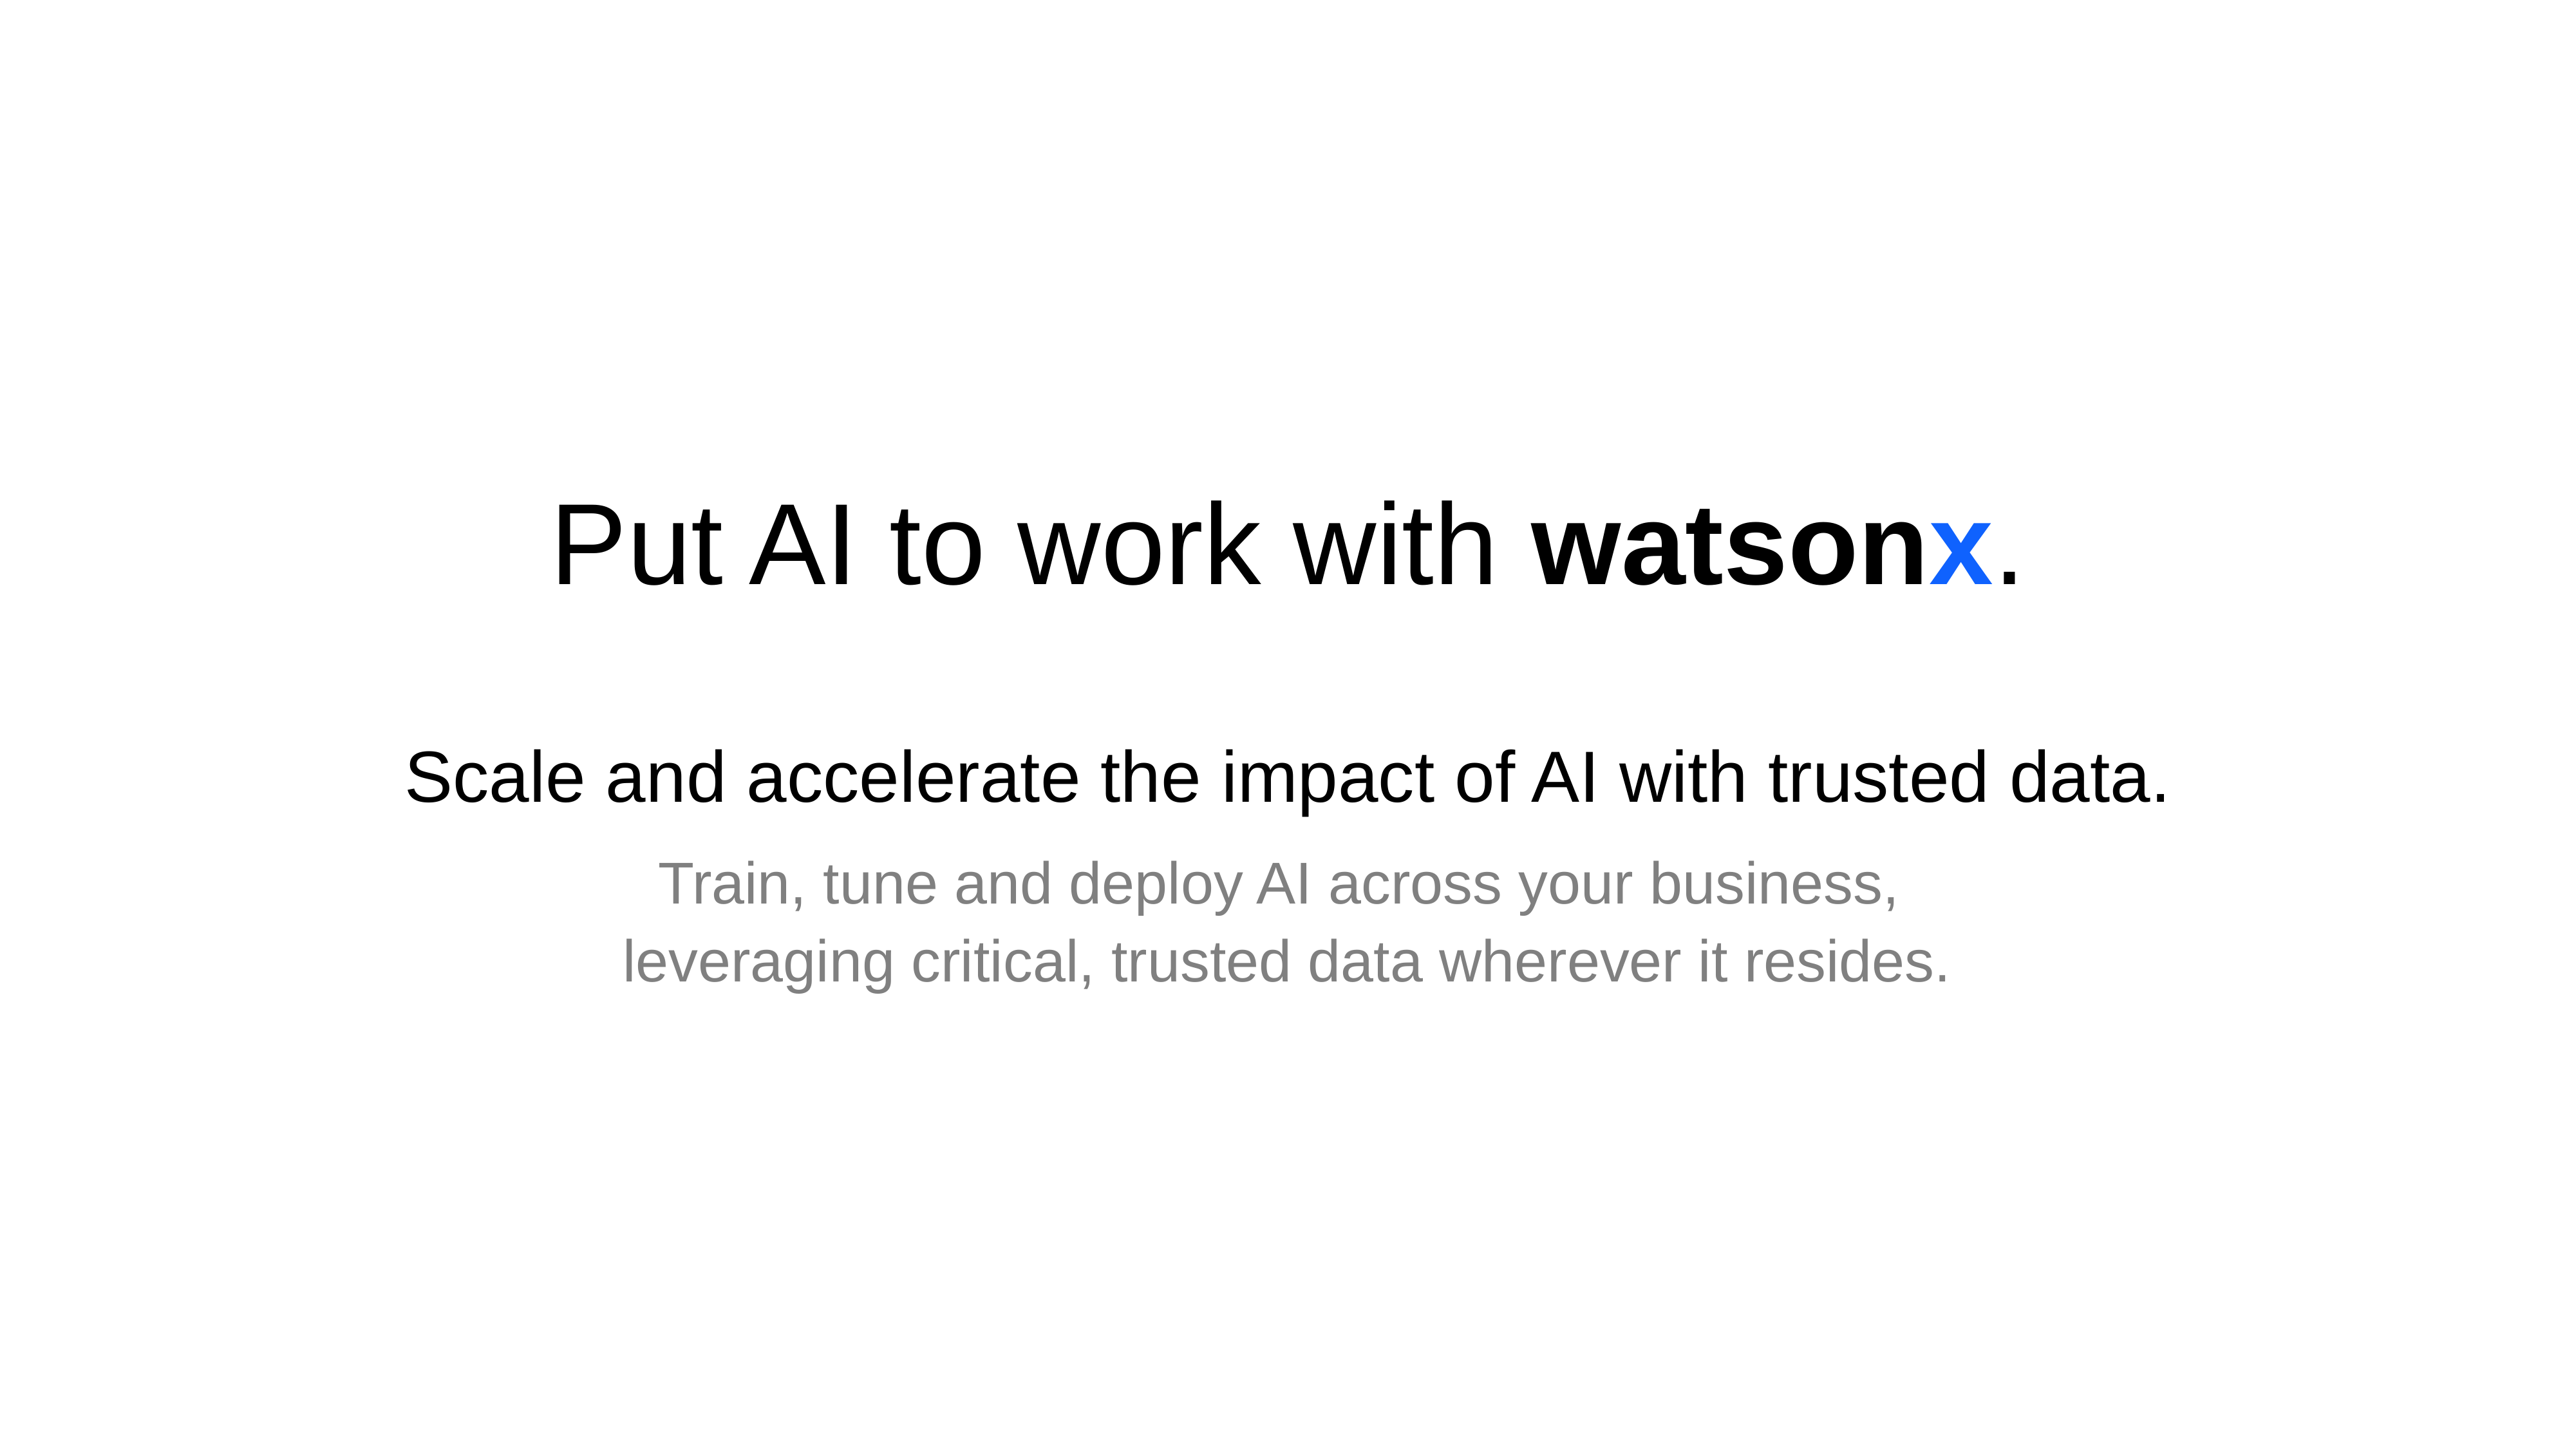

Put AI to work with watsonx.

Scale and accelerate the impact of AI with trusted data.
Train, tune and deploy AI across your business,
leveraging critical, trusted data wherever it resides.